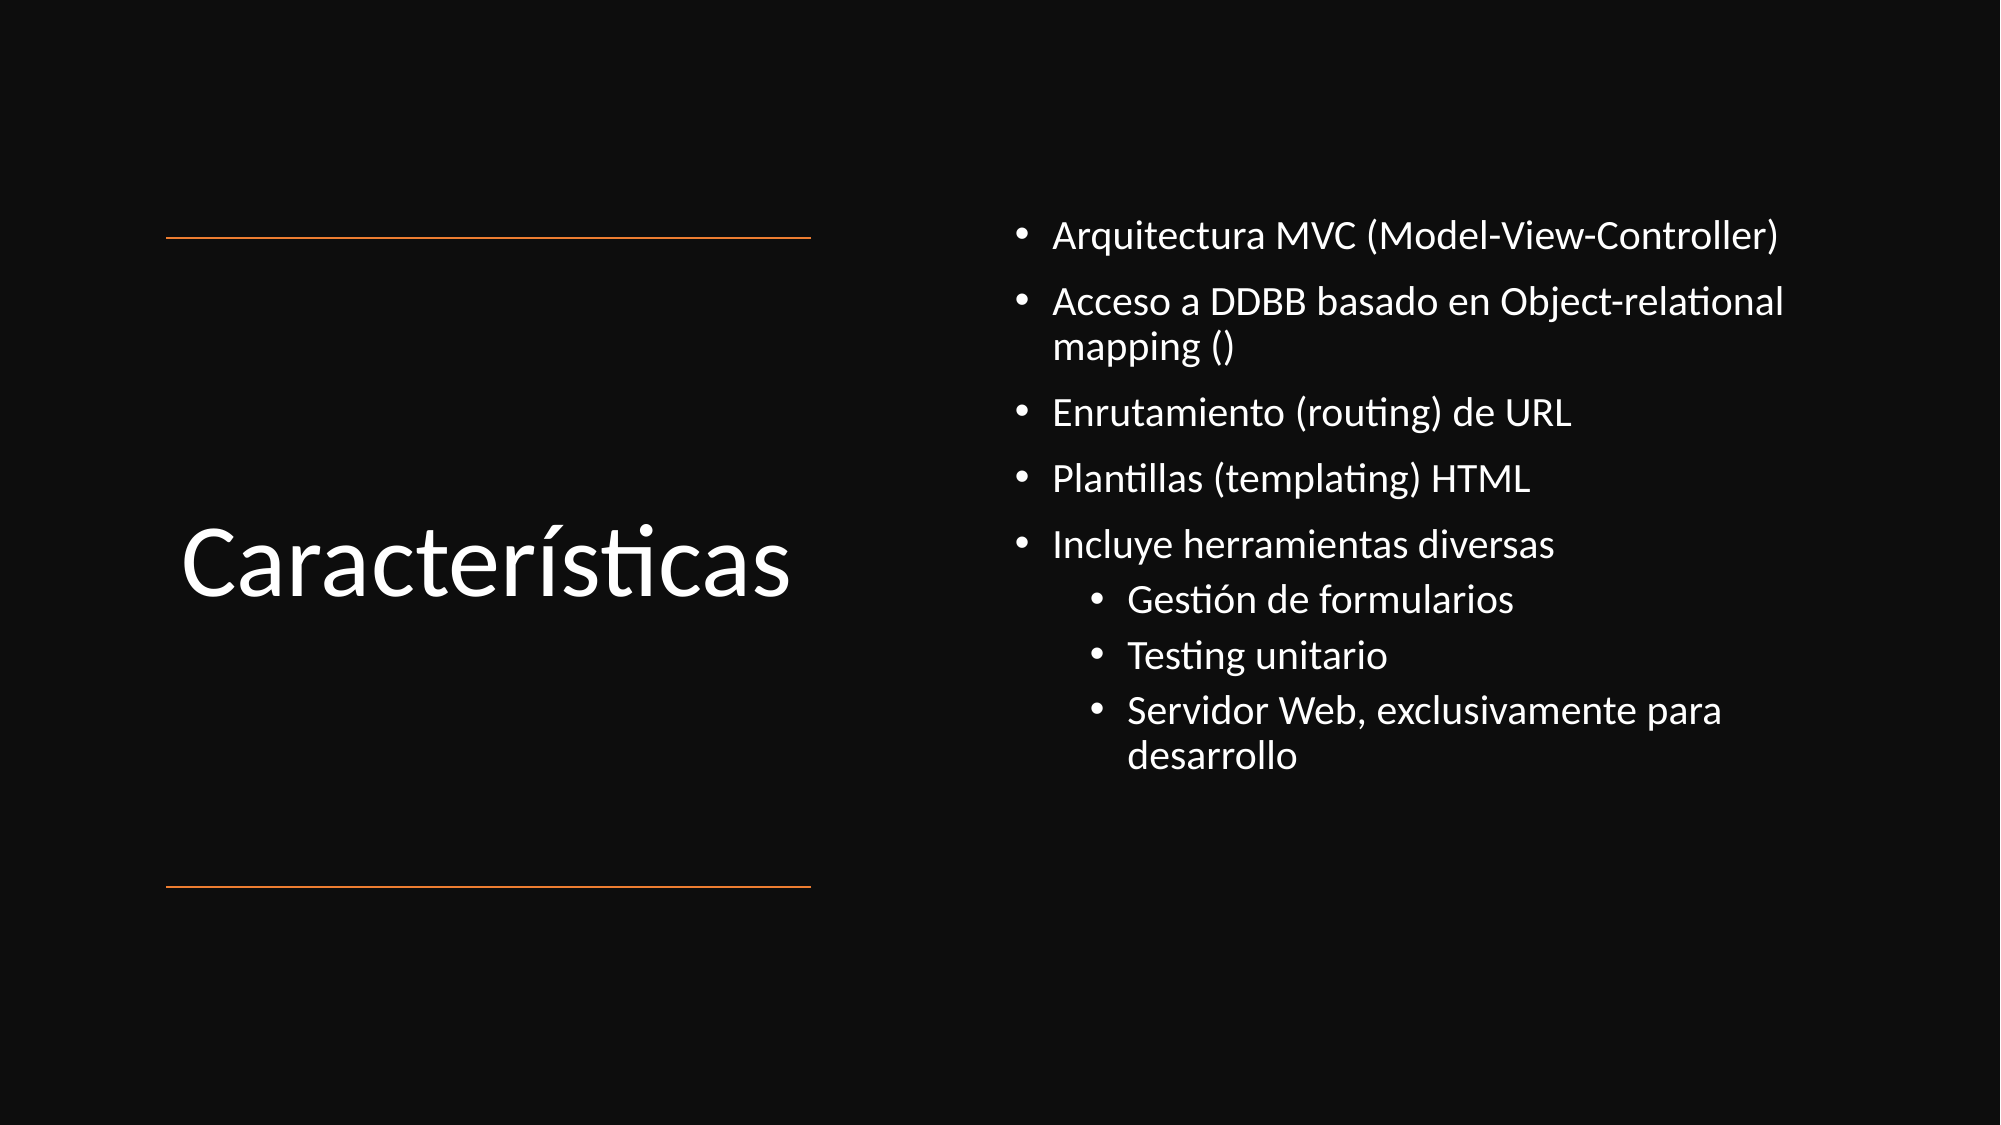

Arquitectura MVC (Model-View-Controller)
Acceso a DDBB basado en Object-relational mapping ()
Enrutamiento (routing) de URL
Plantillas (templating) HTML
Incluye herramientas diversas
Gestión de formularios
Testing unitario
Servidor Web, exclusivamente para desarrollo

# Características